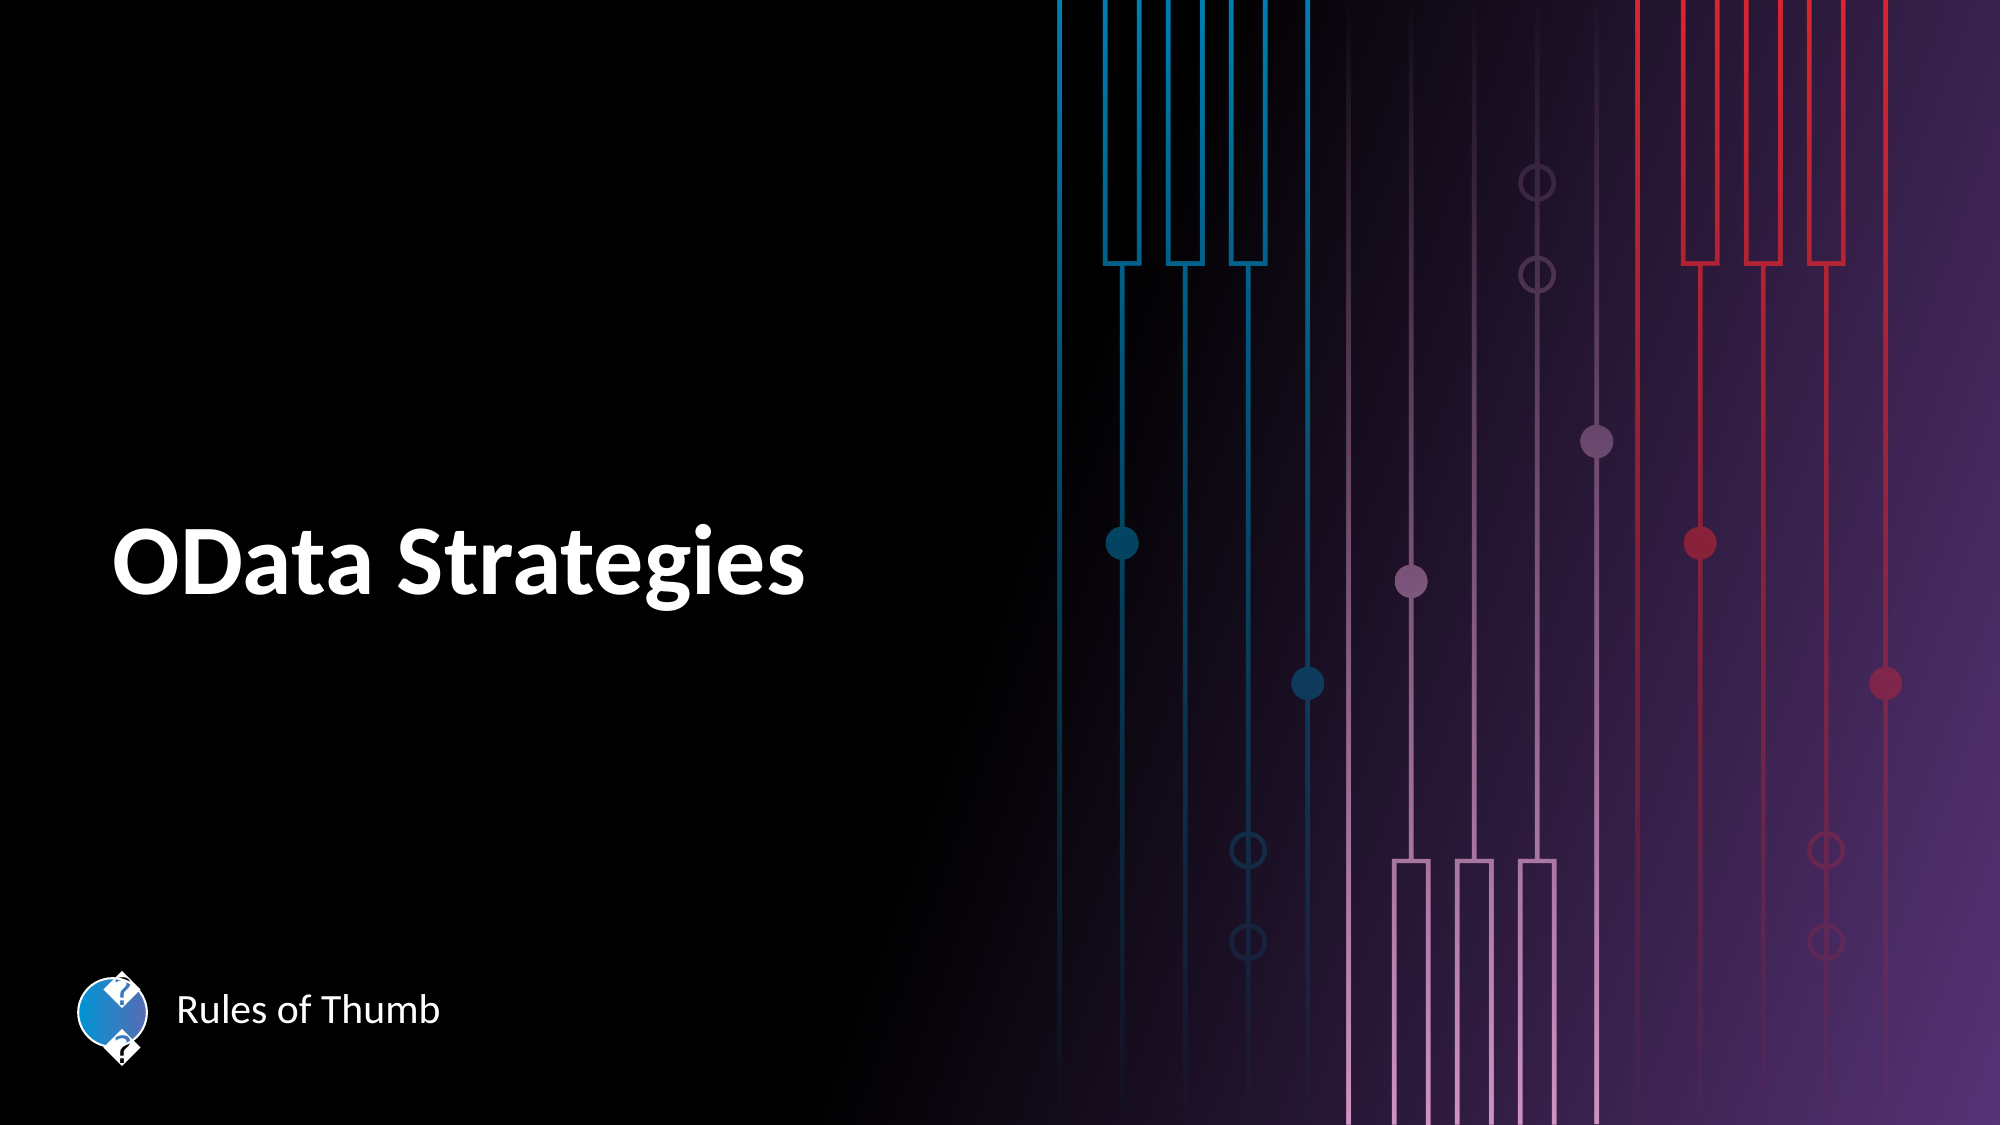

# OData Strategies
Rules of Thumb
👍